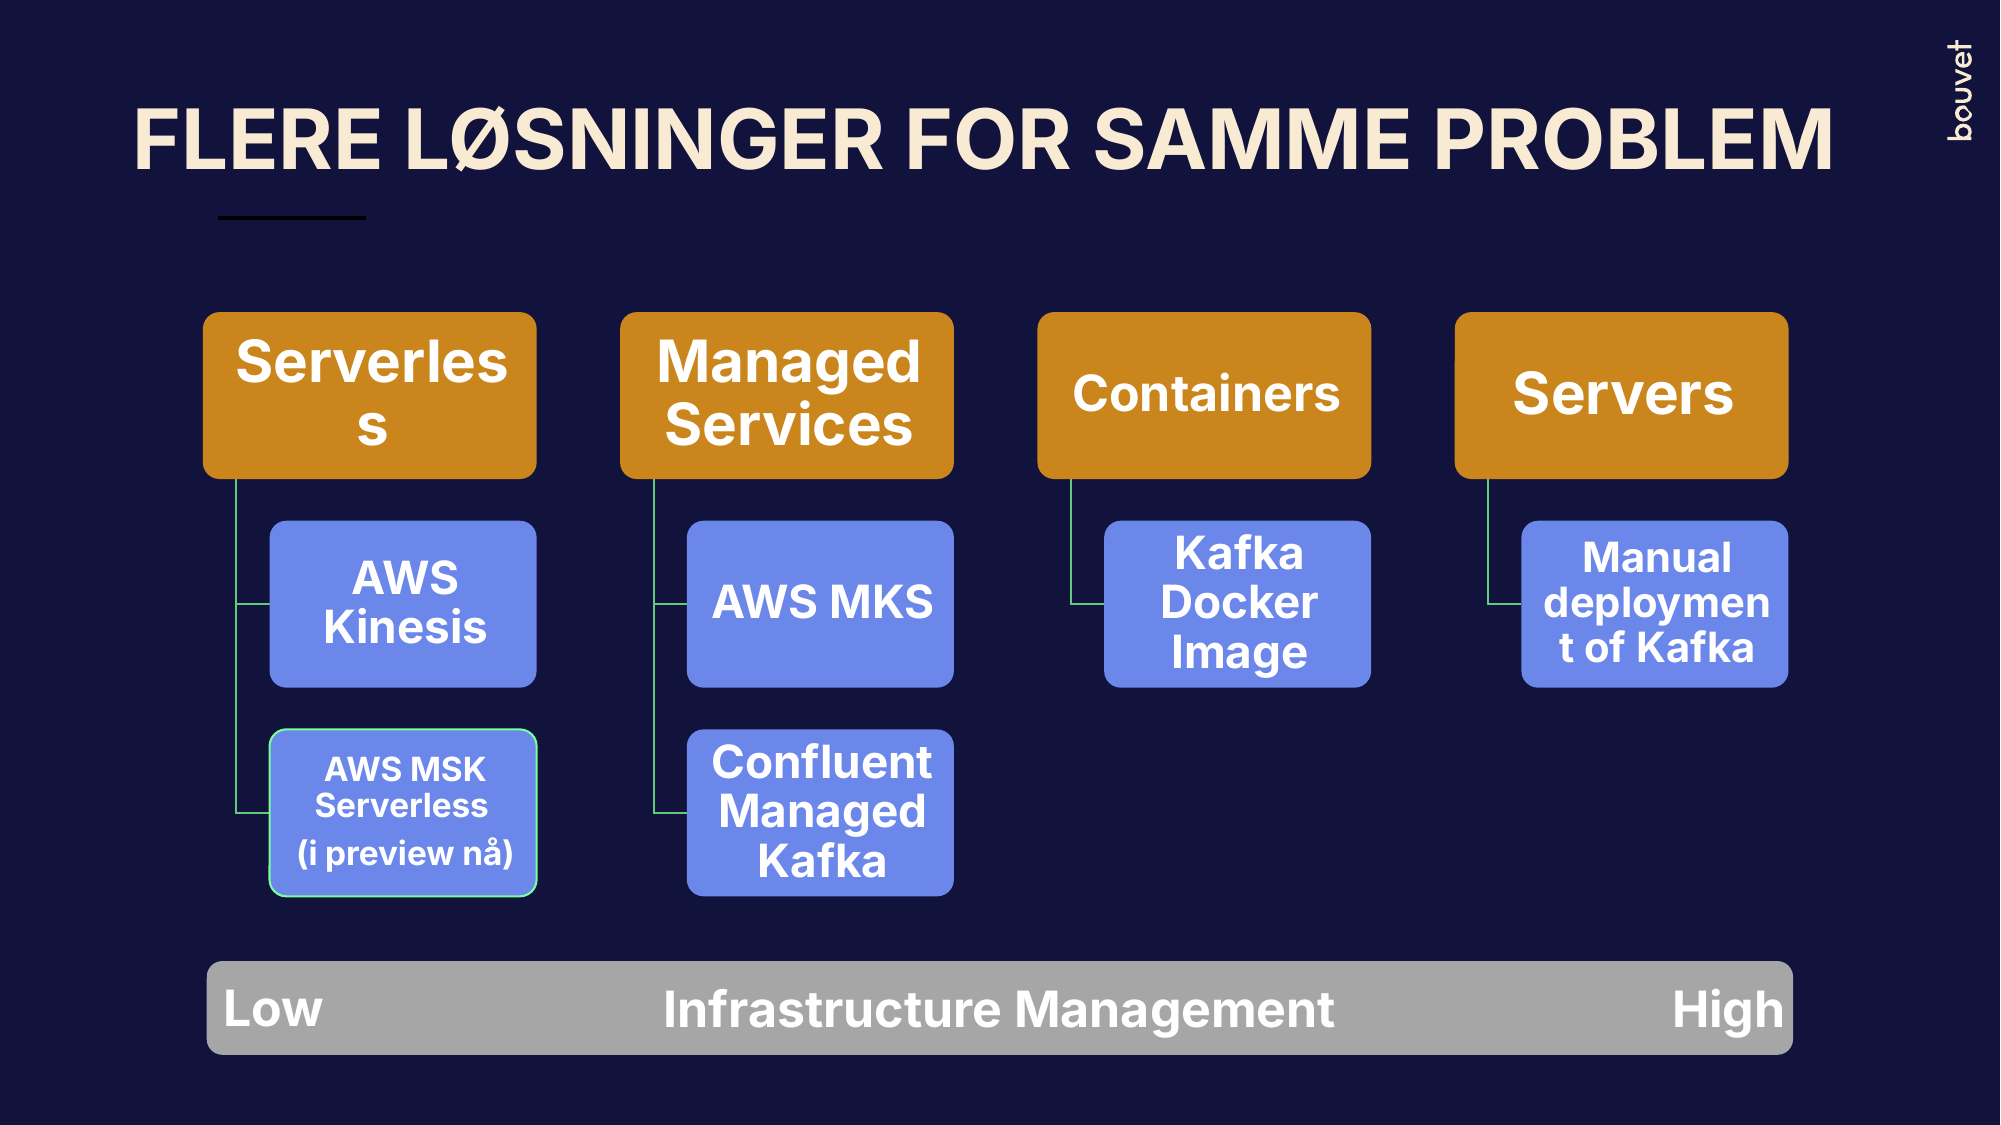

# FLERE LØSNINGER FOR SAMME PROBLEM
Serverless
AWS Kinesis
AWS MSK Serverless
(i preview nå)
Managed Services
AWS MKS
Confluent Managed Kafka
Containers
Kafka Docker Image
Servers
Manual deployment of Kafka
Infrastructure Management
Low
High